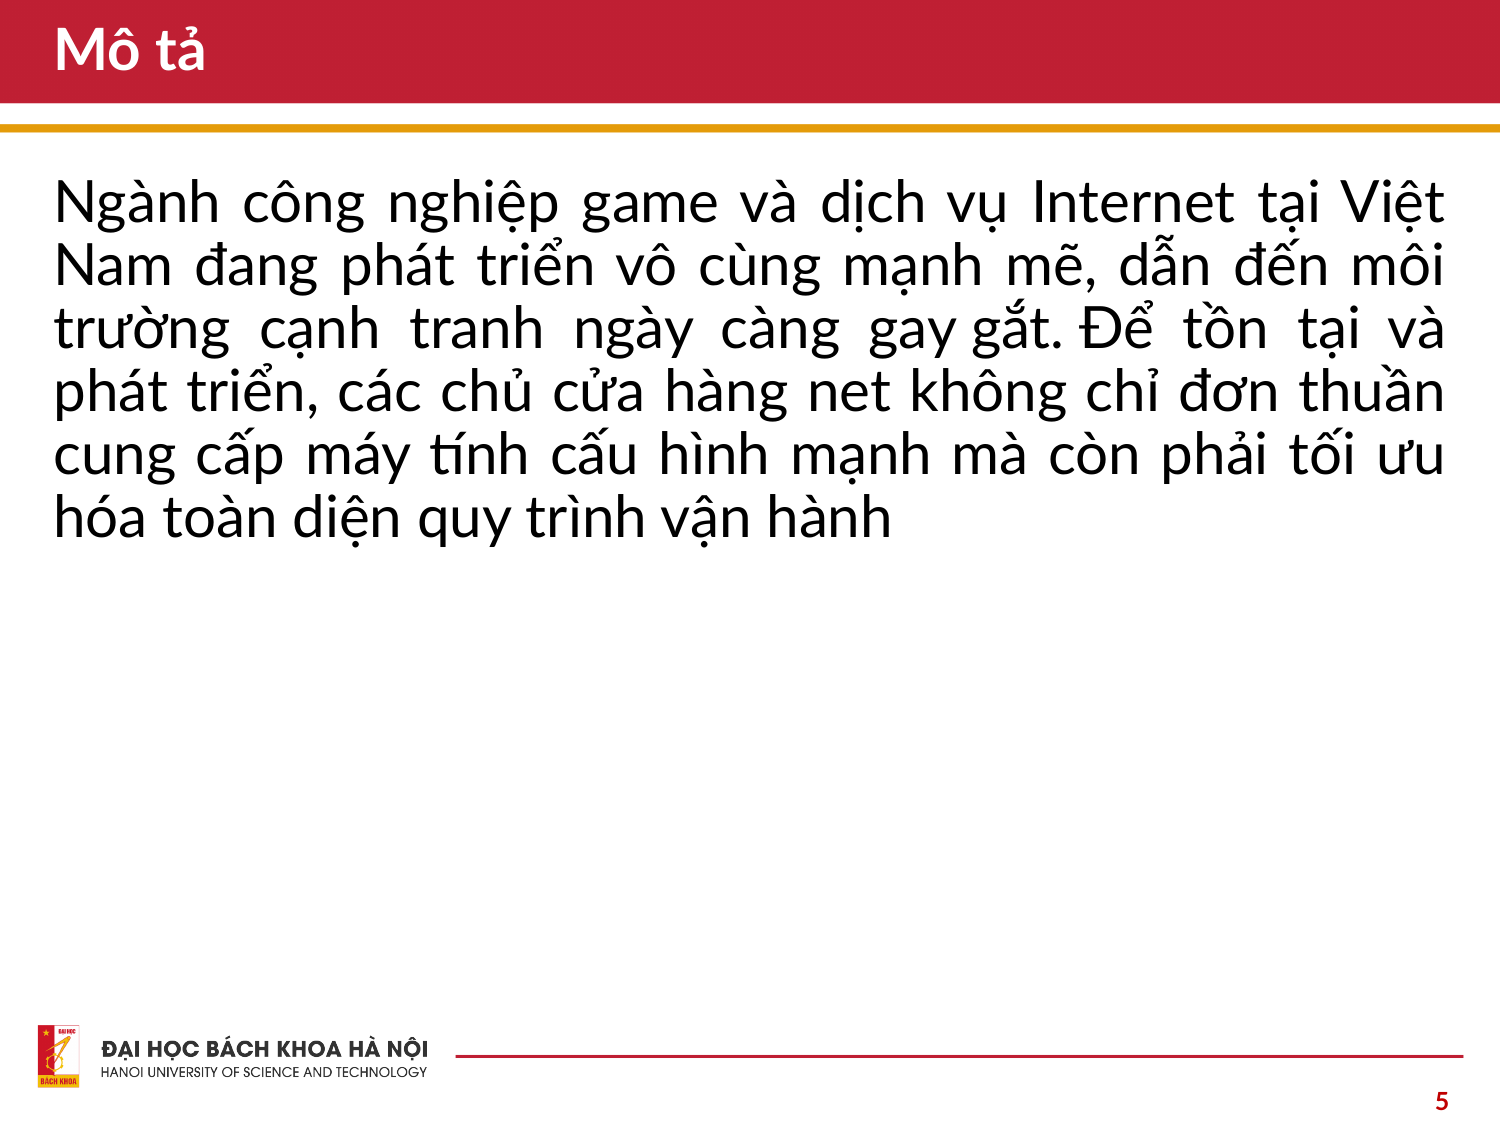

# Mô tả
Ngành công nghiệp game và dịch vụ Internet tại Việt Nam đang phát triển vô cùng mạnh mẽ, dẫn đến môi trường cạnh tranh ngày càng gay gắt. Để tồn tại và phát triển, các chủ cửa hàng net không chỉ đơn thuần cung cấp máy tính cấu hình mạnh mà còn phải tối ưu hóa toàn diện quy trình vận hành
5